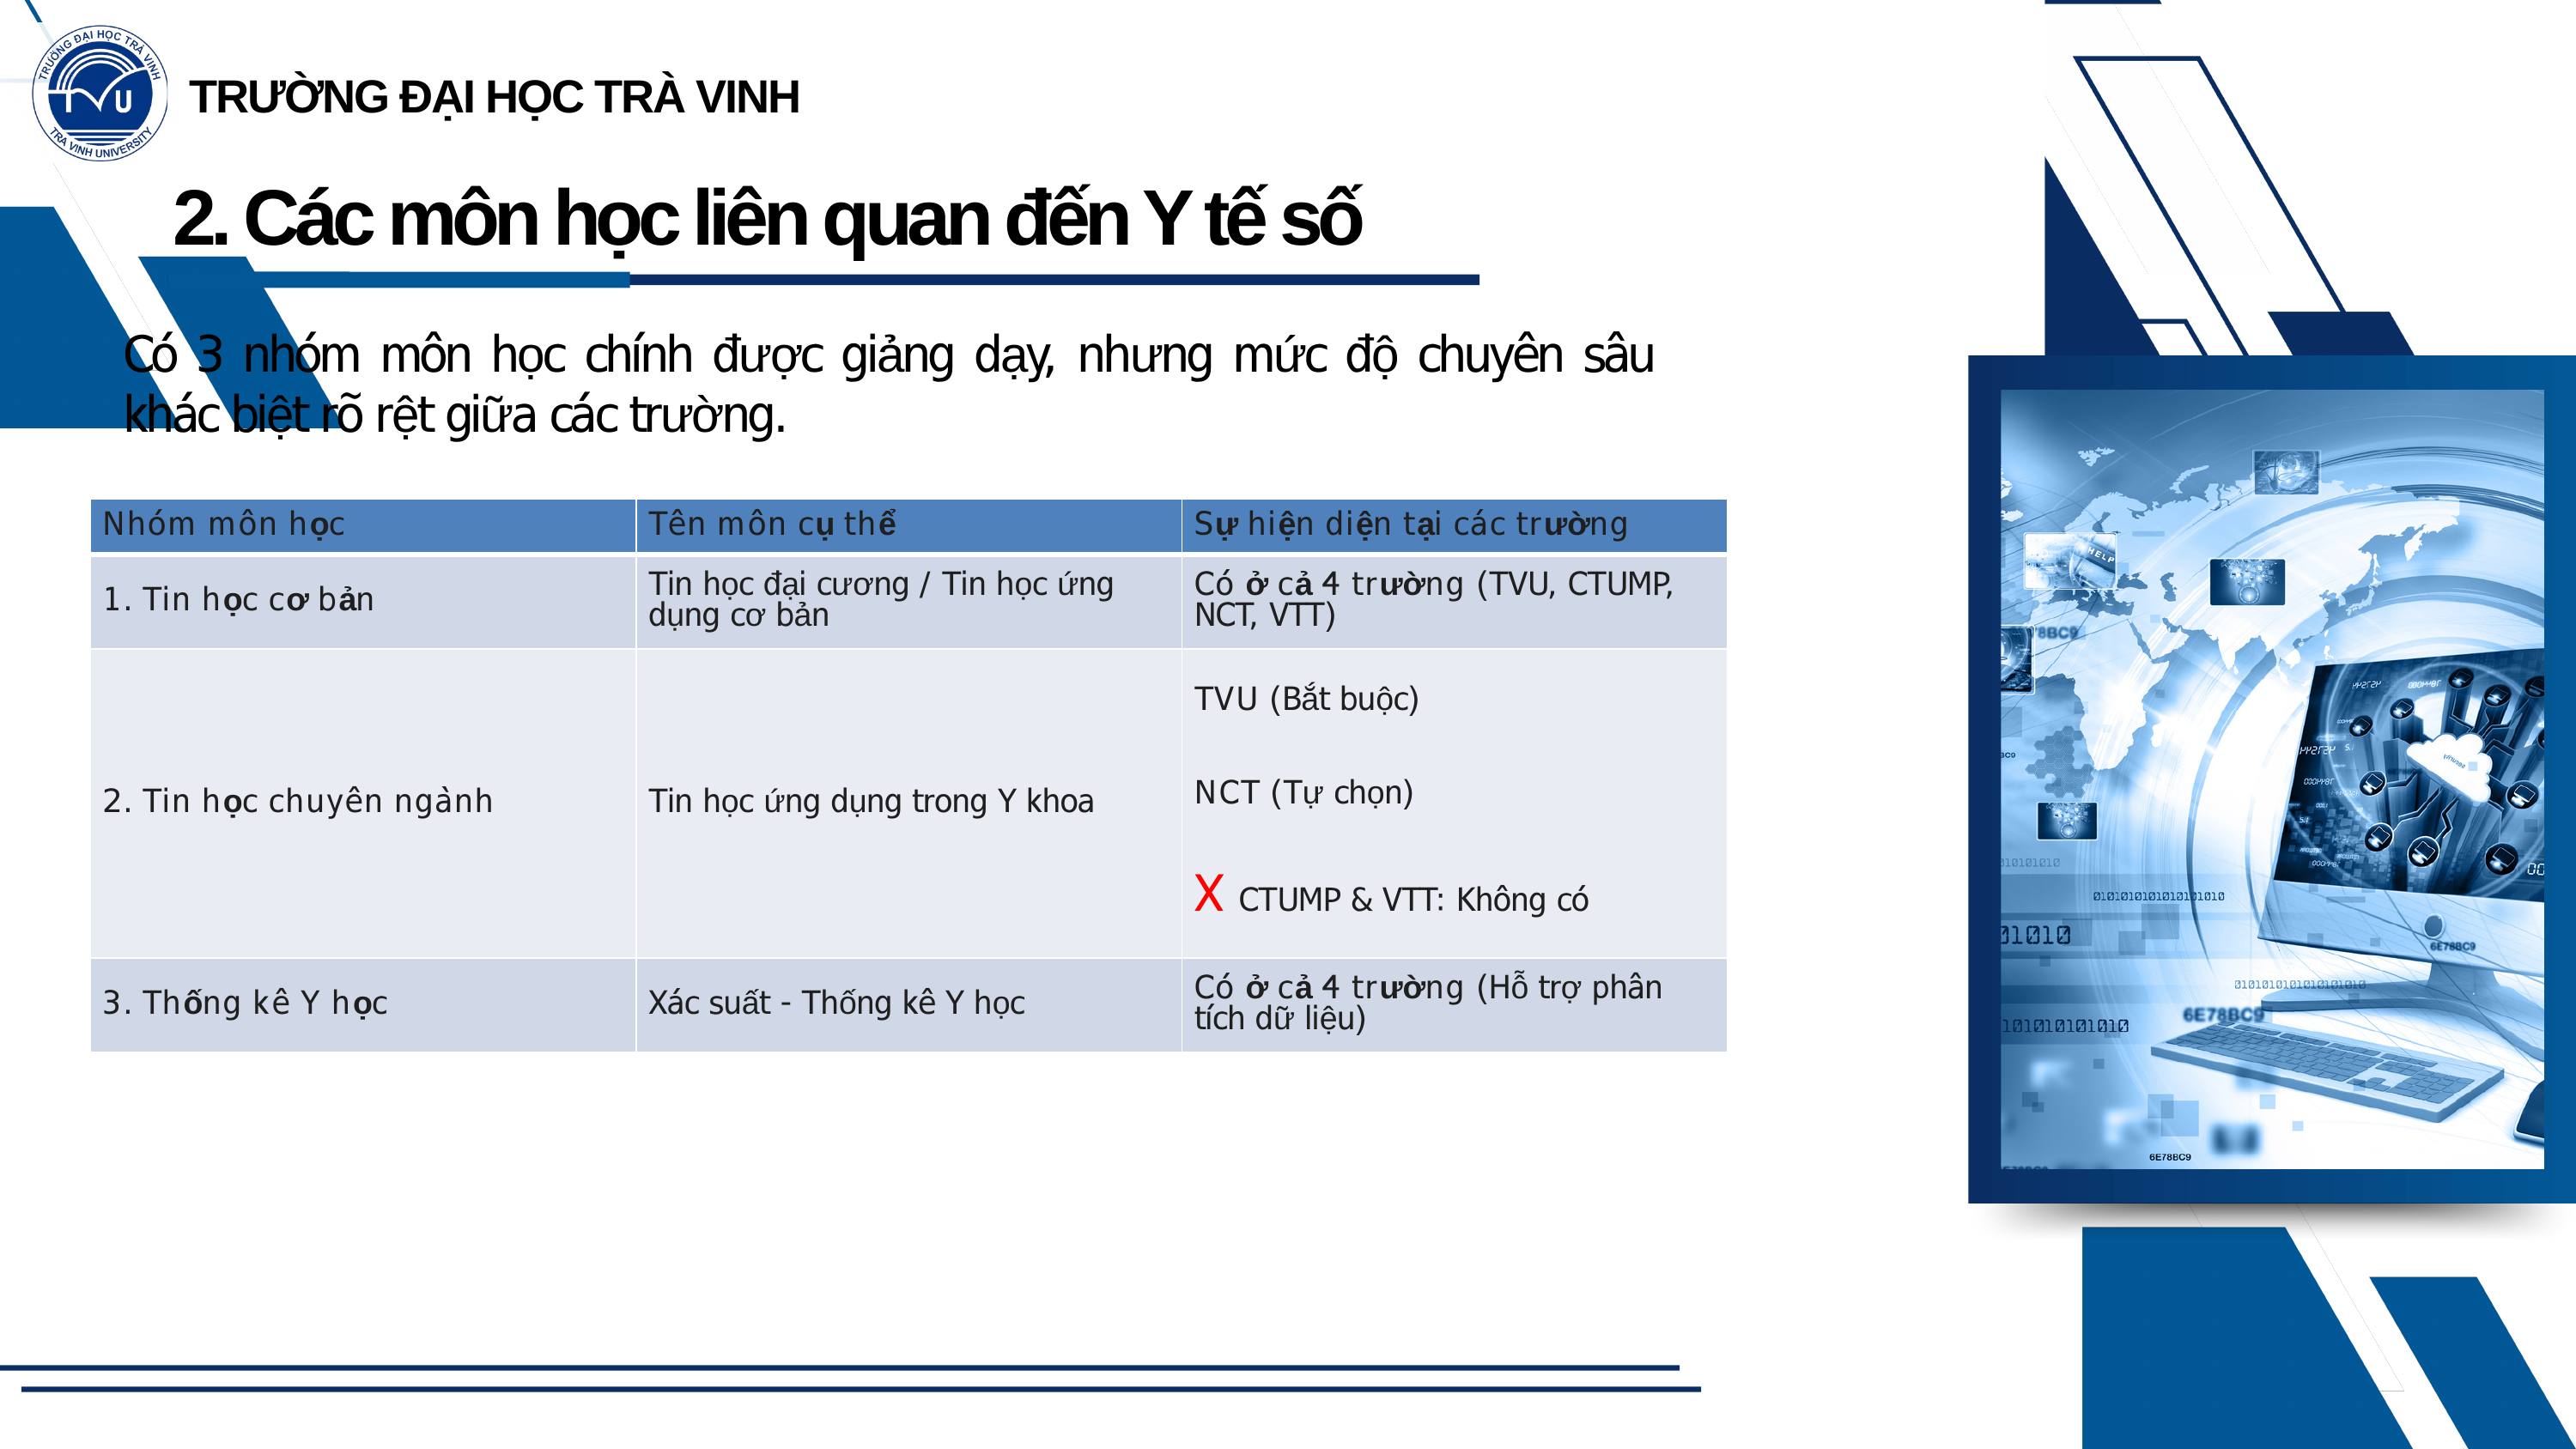

TRƯỜNG ĐẠI HỌC TRÀ VINH
2. Các môn học liên quan đến Y tế số

Có 3 nhóm môn học chính được giảng dạy, nhưng mức độ chuyên sâu khác biệt rõ rệt giữa các trường.

| Nhóm môn học | Tên môn cụ thể | Sự hiện diện tại các trường |
| --- | --- | --- |
| 1. Tin học cơ bản | Tin học đại cương / Tin học ứng dụng cơ bản | Có ở cả 4 trường (TVU, CTUMP, NCT, VTT) |
| 2. Tin học chuyên ngành | Tin học ứng dụng trong Y khoa | TVU (Bắt buộc) NCT (Tự chọn) X CTUMP & VTT: Không có |
| 3. Thống kê Y học | Xác suất - Thống kê Y học | Có ở cả 4 trường (Hỗ trợ phân tích dữ liệu) |